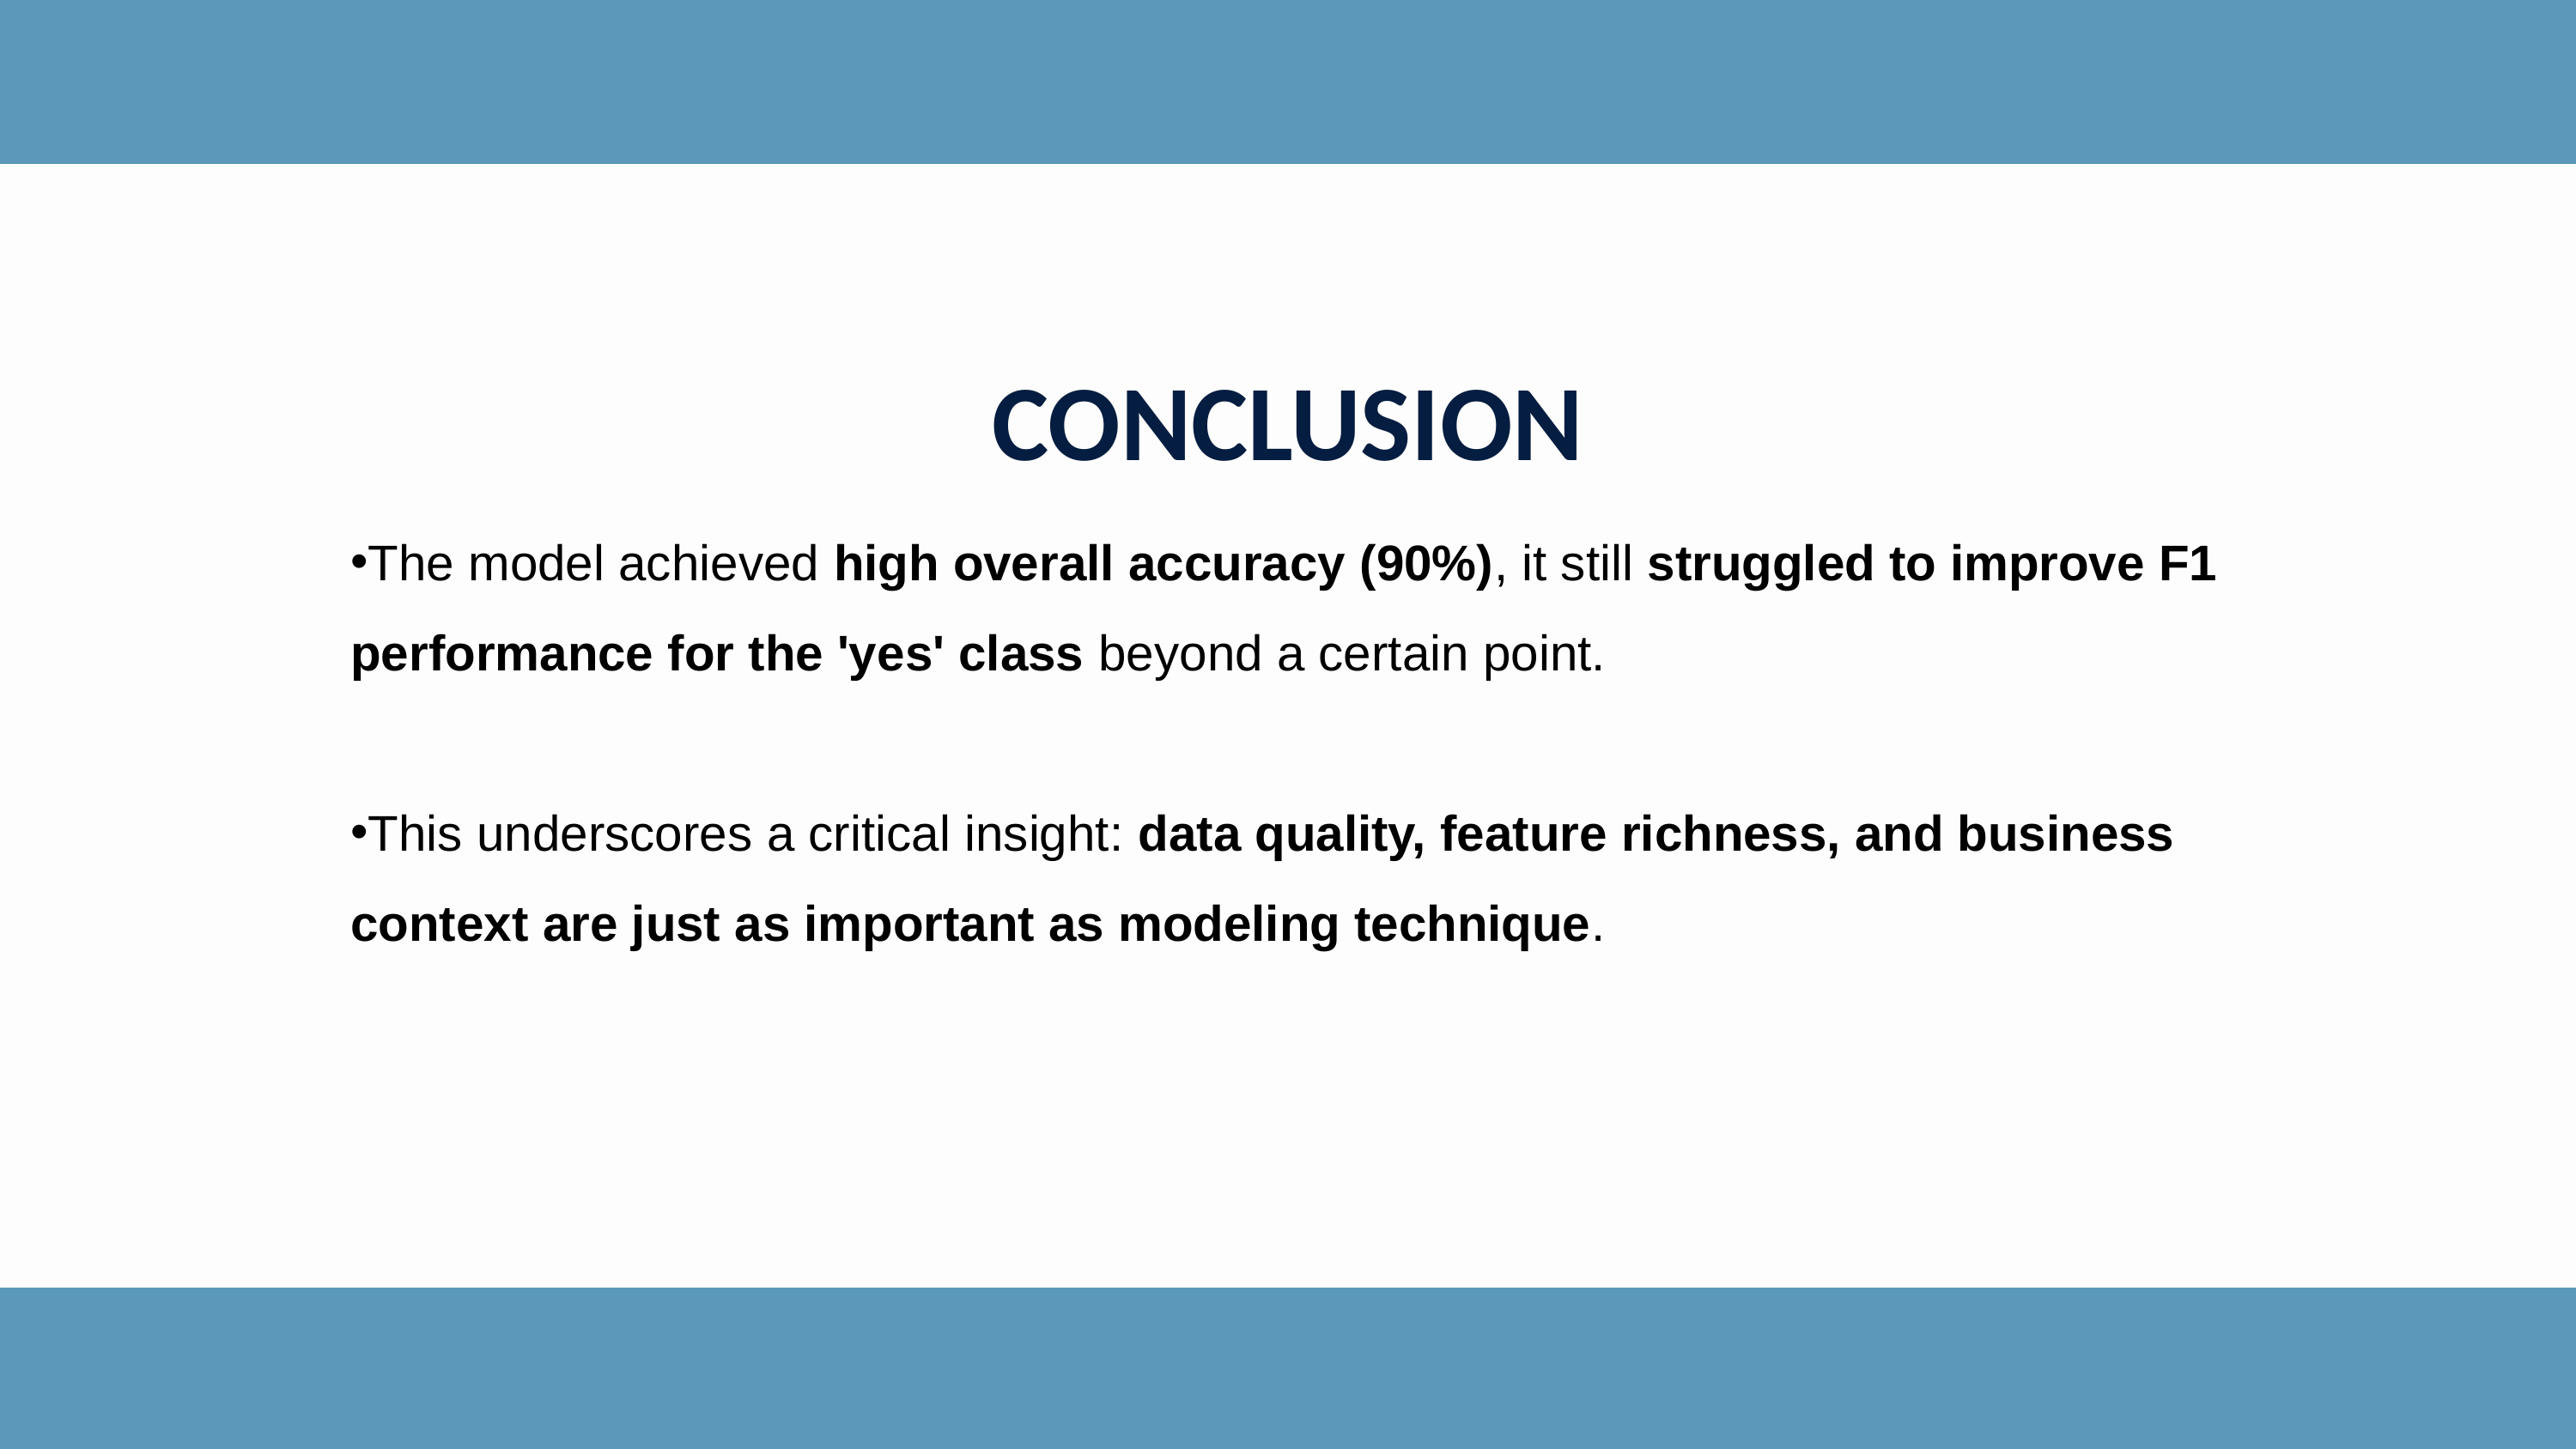

CONCLUSION
The model achieved high overall accuracy (90%), it still struggled to improve F1 performance for the 'yes' class beyond a certain point.

This underscores a critical insight: data quality, feature richness, and business context are just as important as modeling technique.